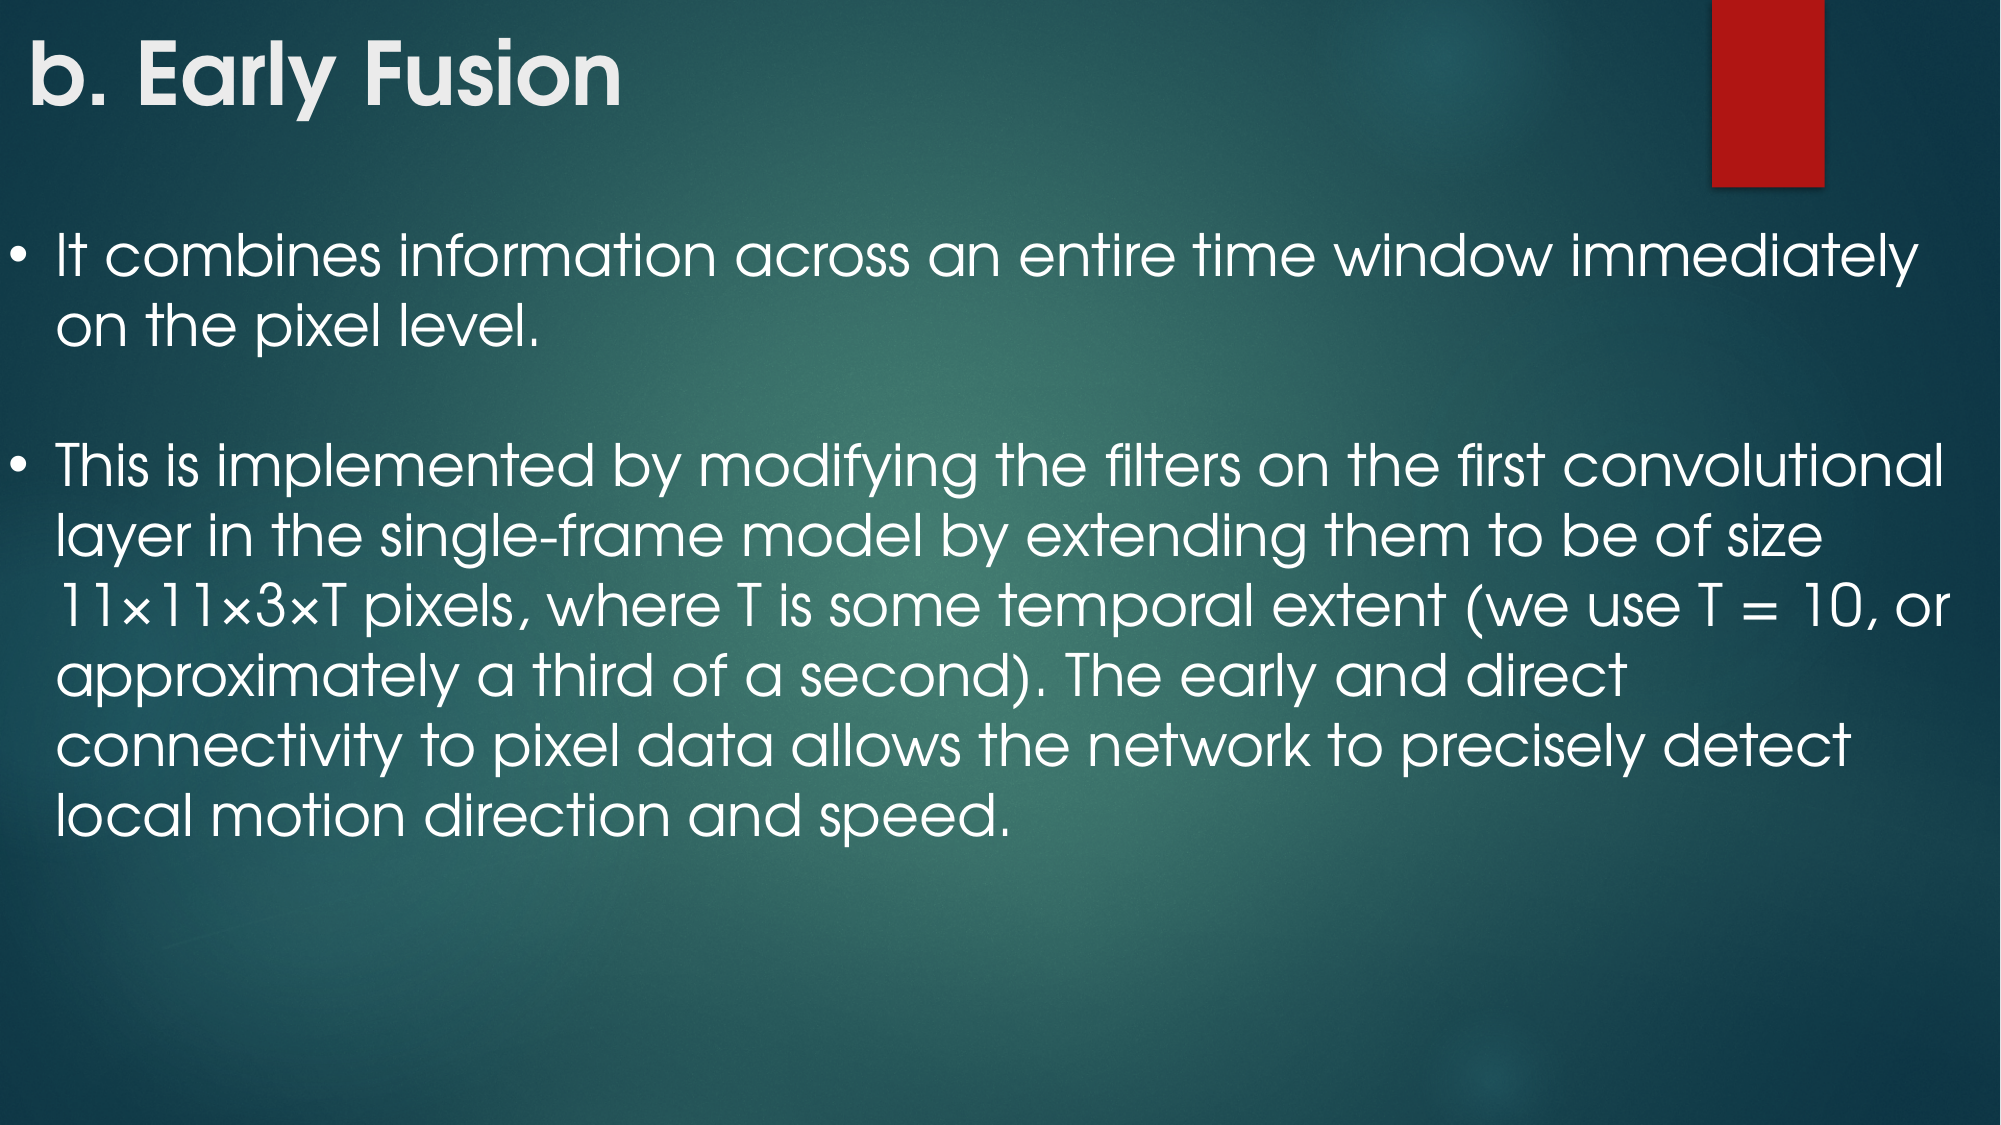

# b. Early Fusion
It combines information across an entire time window immediately on the pixel level.

This is implemented by modifying the ﬁlters on the ﬁrst convolutional layer in the single-frame model by extending them to be of size 11×11×3×T pixels, where T is some temporal extent (we use T = 10, or approximately a third of a second). The early and direct connectivity to pixel data allows the network to precisely detect local motion direction and speed.